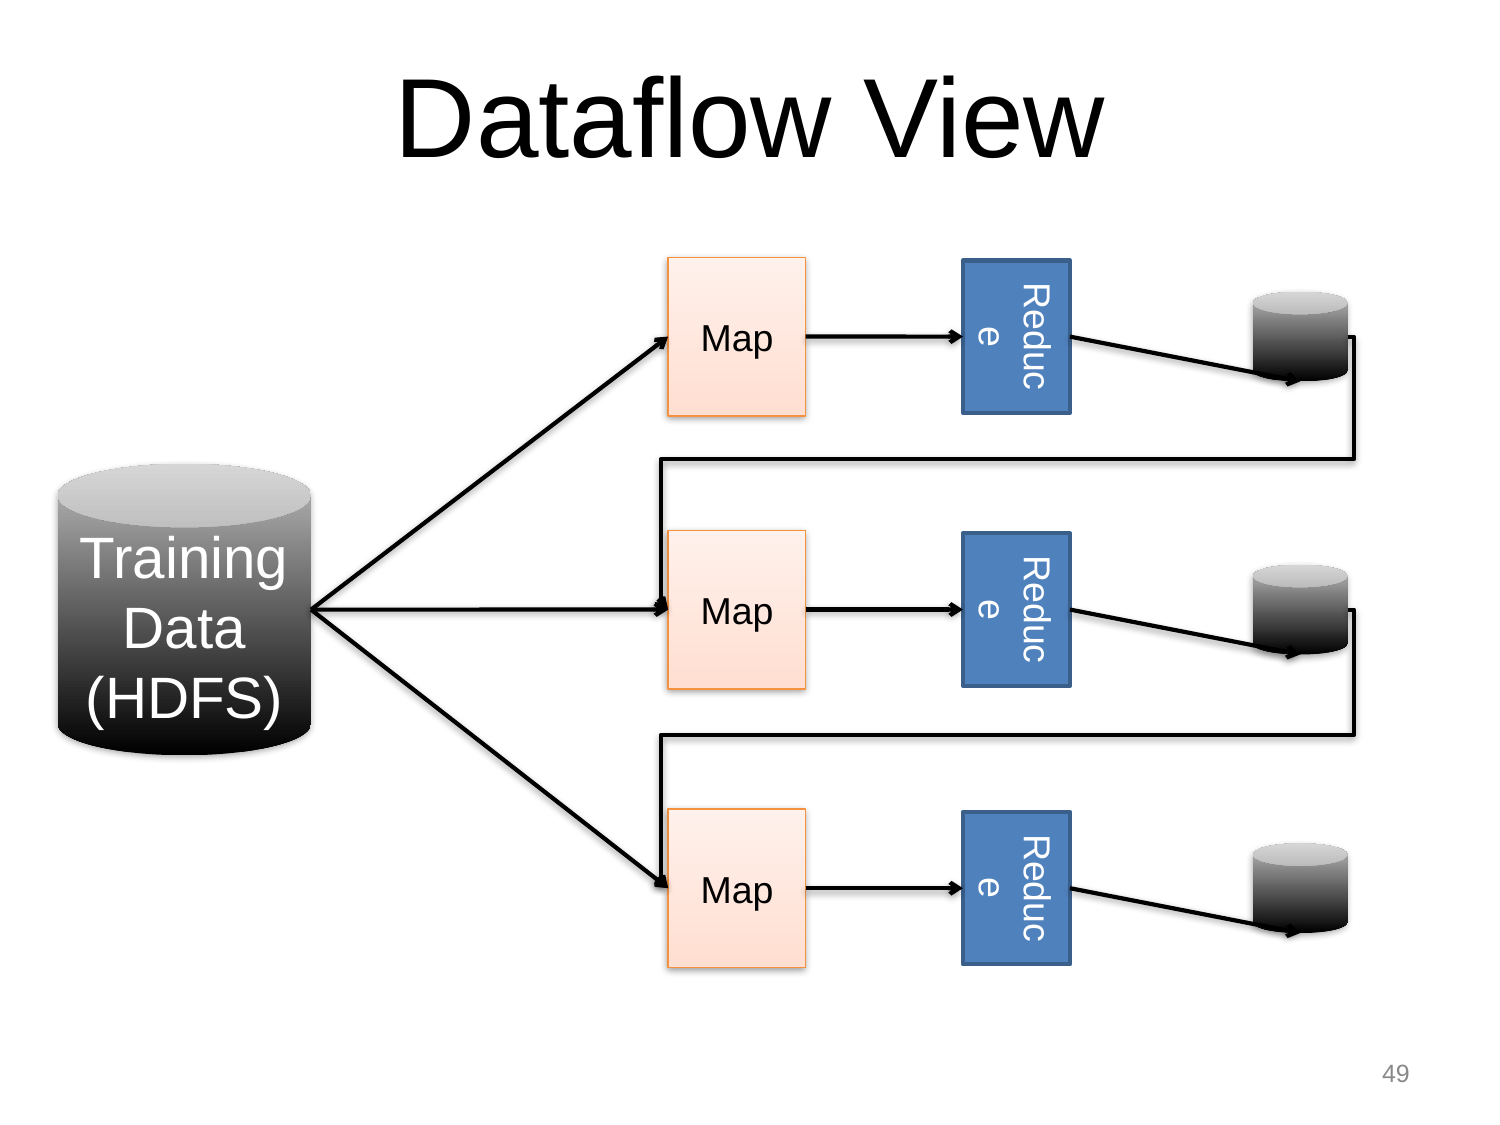

# Dataflow View
Map
Reduce

Training Data
(HDFS)
Map
Reduce

Map
Reduce

49